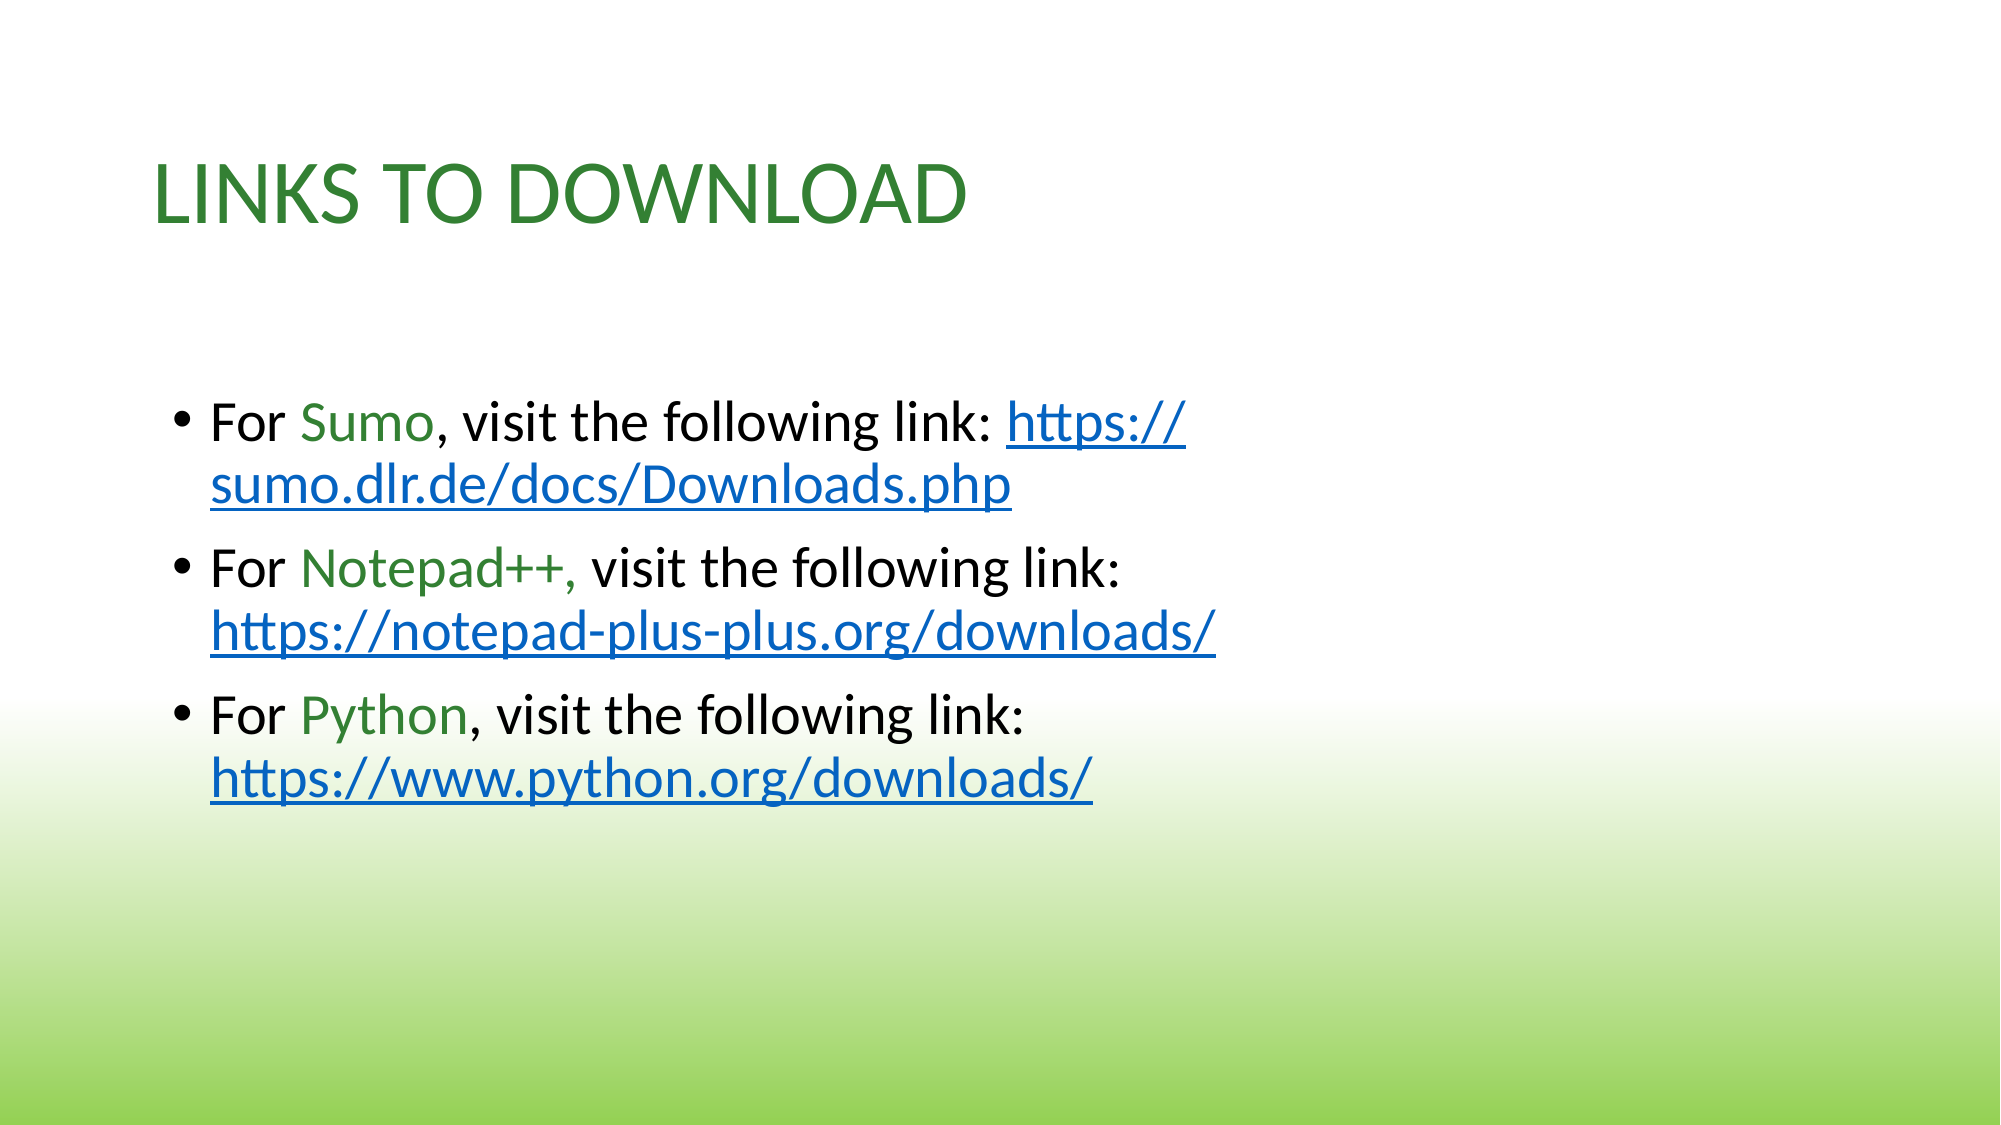

# LINKS TO DOWNLOAD
For Sumo, visit the following link: https://sumo.dlr.de/docs/Downloads.php
For Notepad++, visit the following link: https://notepad-plus-plus.org/downloads/
For Python, visit the following link: https://www.python.org/downloads/